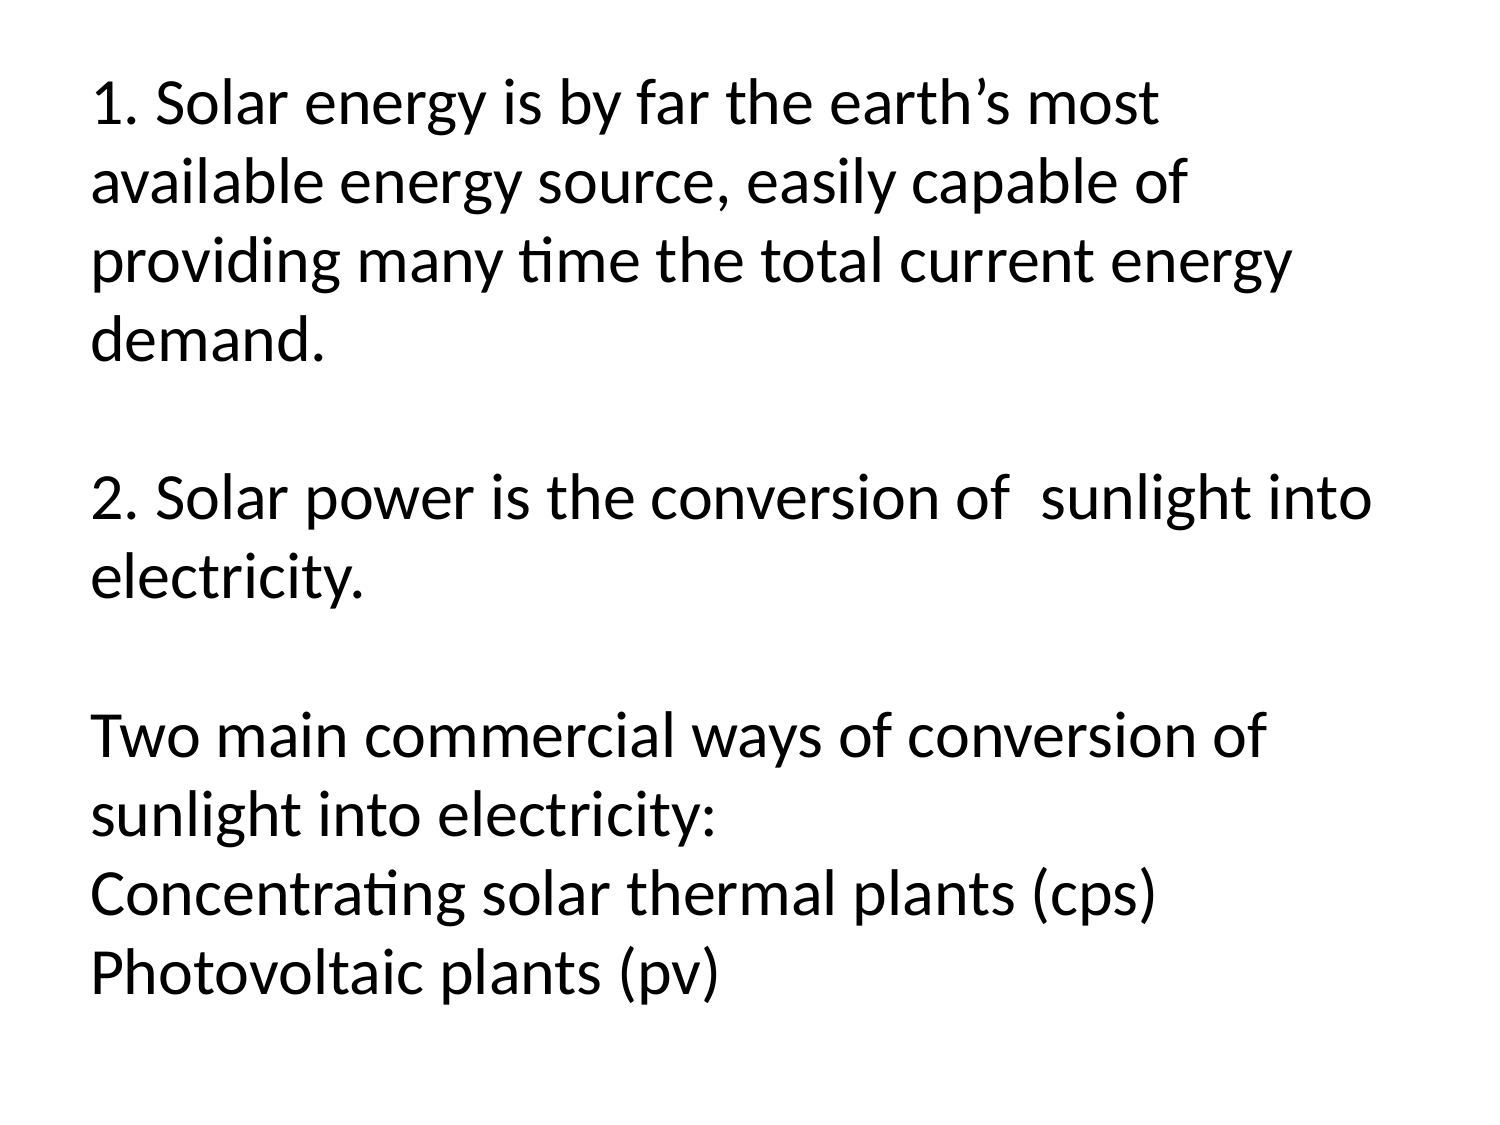

# 1. Solar energy is by far the earth’s most available energy source, easily capable of providing many time the total current energy demand. 2. Solar power is the conversion of  sunlight into electricity. Two main commercial ways of conversion of sunlight into electricity: Concentrating solar thermal plants (cps) Photovoltaic plants (pv)